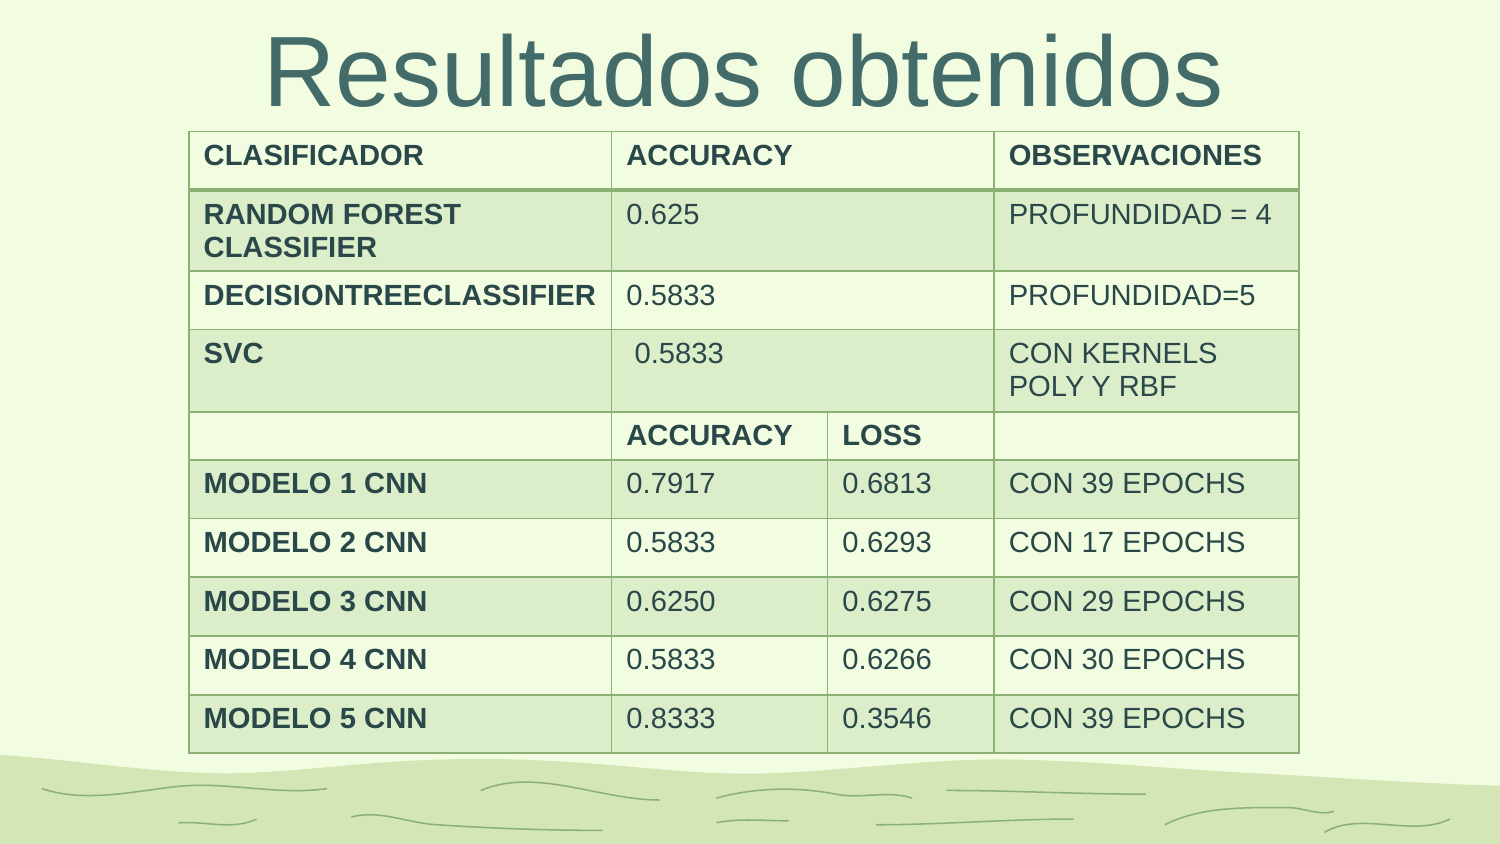

Resultados obtenidos
| CLASIFICADOR | ACCURACY |  | OBSERVACIONES |
| --- | --- | --- | --- |
| RANDOM FOREST CLASSIFIER | 0.625 |  | PROFUNDIDAD = 4 |
| DECISIONTREECLASSIFIER | 0.5833 |  | PROFUNDIDAD=5 |
| SVC | 0.5833 |  | CON KERNELS POLY Y RBF |
|  | ACCURACY | LOSS |  |
| MODELO 1 CNN | 0.7917 | 0.6813 | CON 39 EPOCHS |
| MODELO 2 CNN | 0.5833 | 0.6293 | CON 17 EPOCHS |
| MODELO 3 CNN | 0.6250 | 0.6275 | CON 29 EPOCHS |
| MODELO 4 CNN | 0.5833 | 0.6266 | CON 30 EPOCHS |
| MODELO 5 CNN | 0.8333 | 0.3546 | CON 39 EPOCHS |